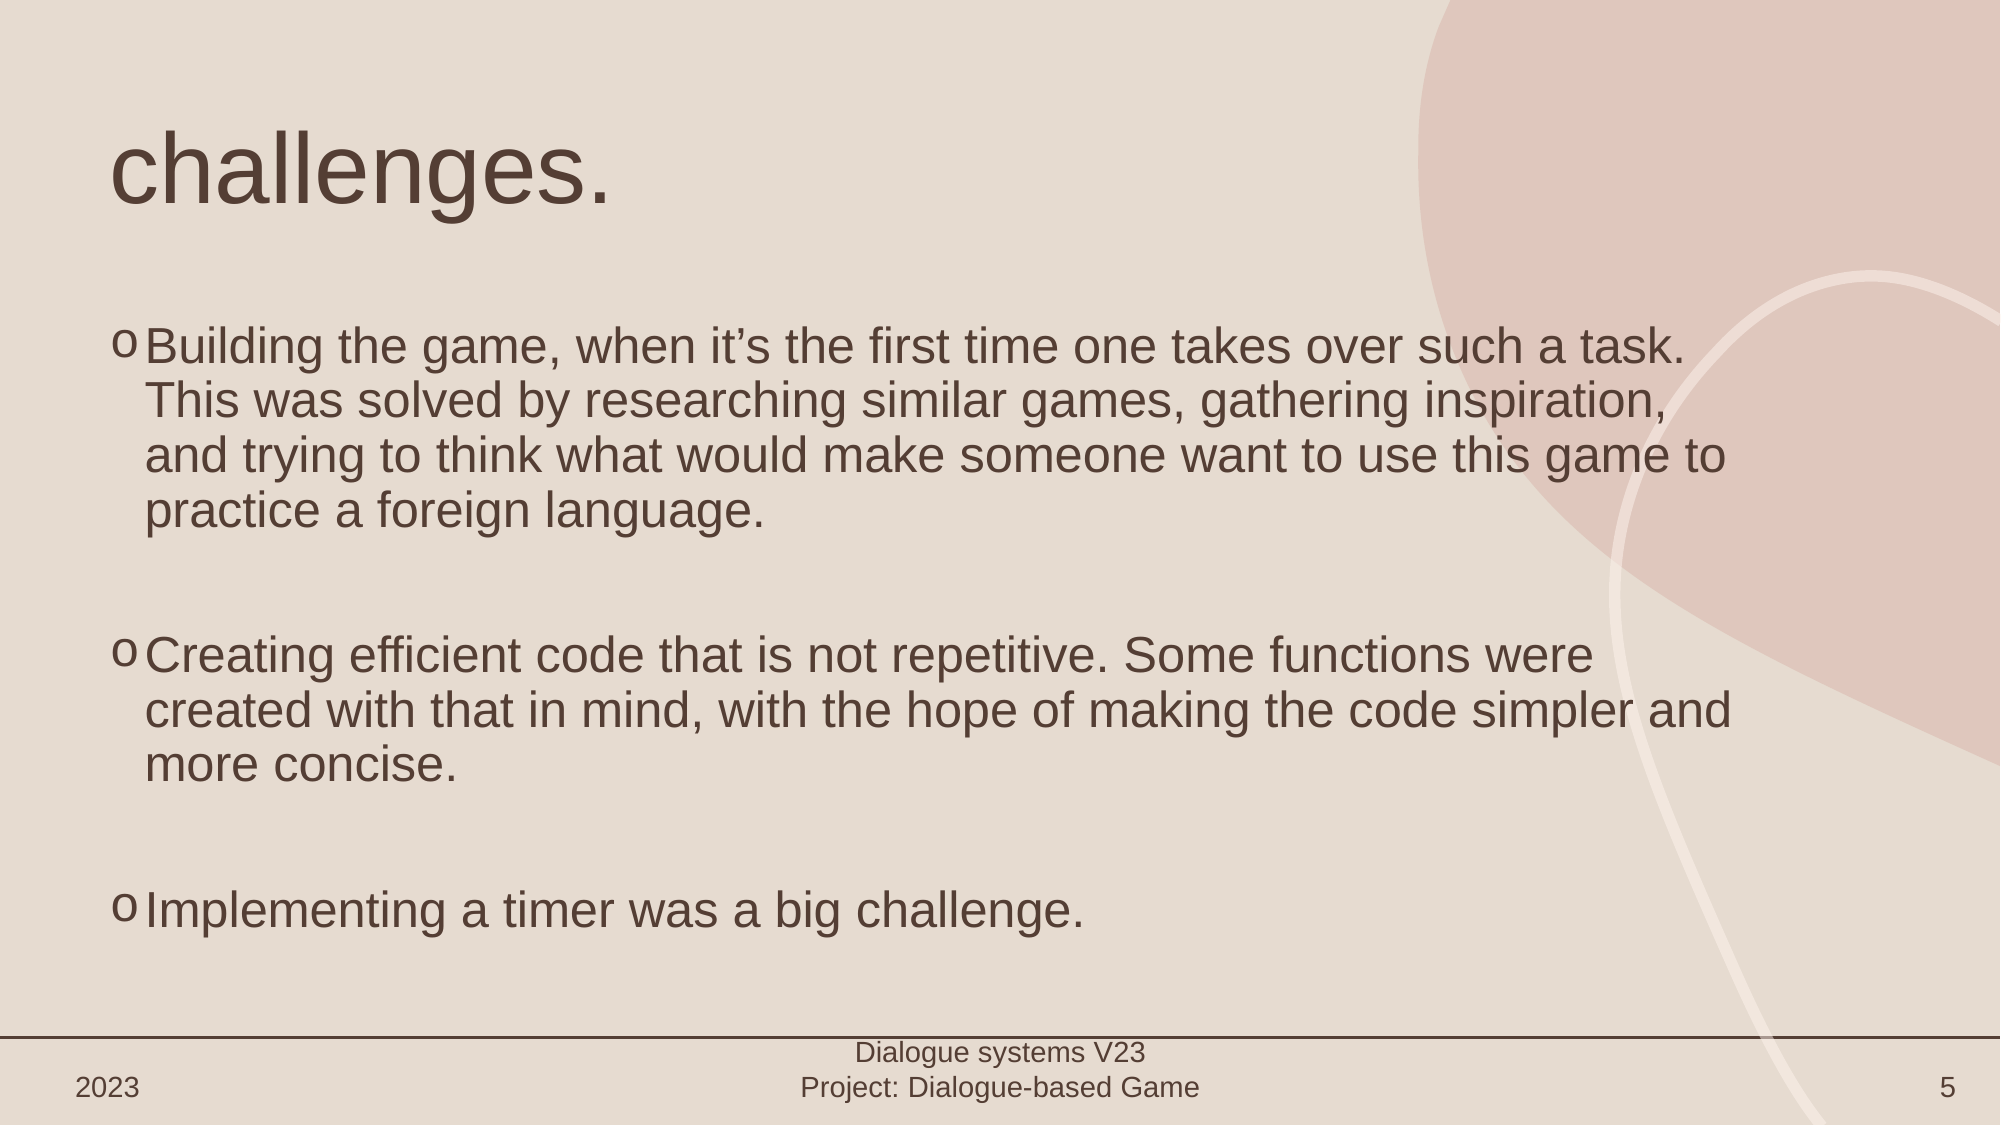

# challenges.
Building the game, when it’s the first time one takes over such a task. This was solved by researching similar games, gathering inspiration, and trying to think what would make someone want to use this game to practice a foreign language.

Creating efficient code that is not repetitive. Some functions were created with that in mind, with the hope of making the code simpler and more concise.

Implementing a timer was a big challenge.
2023
Dialogue systems V23
Project: Dialogue-based Game

5